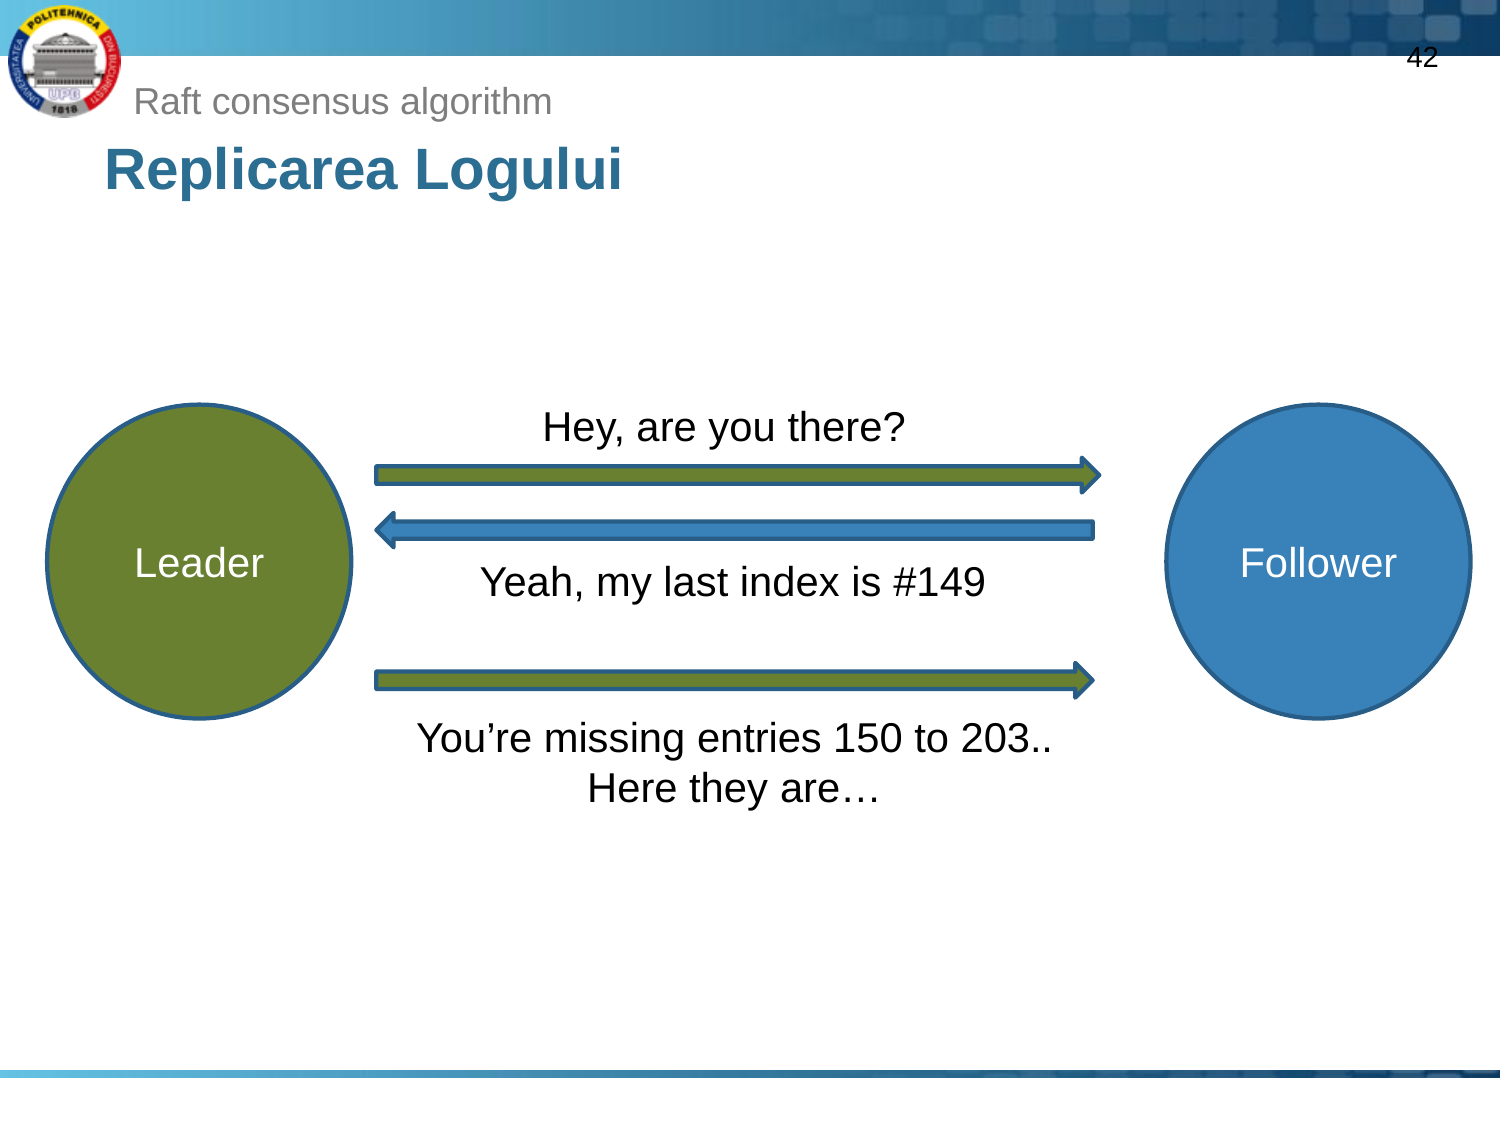

42
Raft consensus algorithm
# Replicarea Logului
Hey, are you there?

Leader
Follower
Yeah, my last index is #149

You’re missing entries 150 to 203..
Here they are…